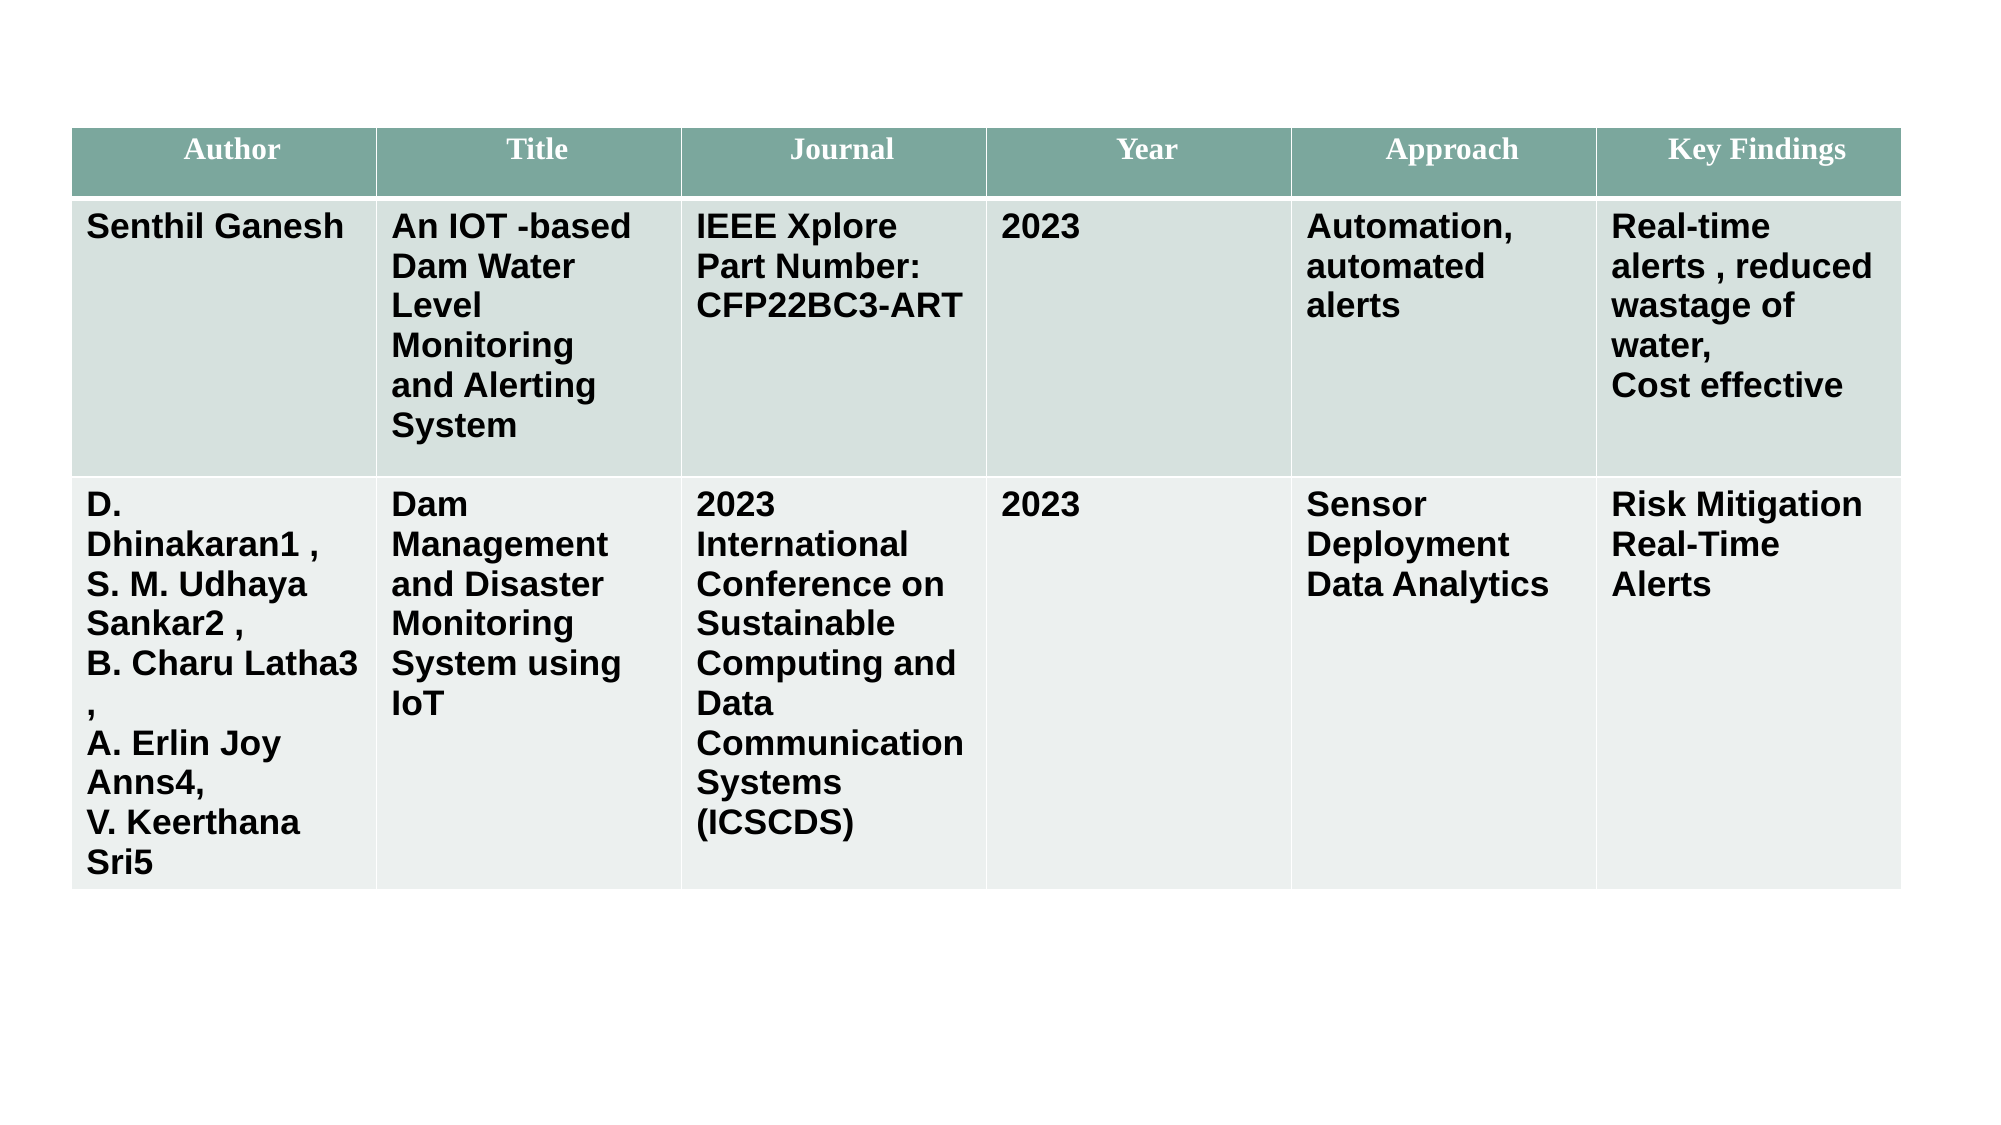

| Author | Title | Journal | Year | Approach | Key Findings |
| --- | --- | --- | --- | --- | --- |
| Senthil Ganesh | An IOT -based Dam Water Level Monitoring and Alerting System | IEEE Xplore Part Number: CFP22BC3-ART | 2023 | Automation, automated alerts | Real-time alerts , reduced wastage of water, Cost effective |
| D. Dhinakaran1 , S. M. Udhaya Sankar2 , B. Charu Latha3 , A. Erlin Joy Anns4, V. Keerthana Sri5 | Dam Management and Disaster Monitoring System using IoT | 2023 International Conference on Sustainable Computing and Data Communication Systems (ICSCDS) | 2023 | Sensor Deployment Data Analytics | Risk Mitigation Real-Time Alerts |